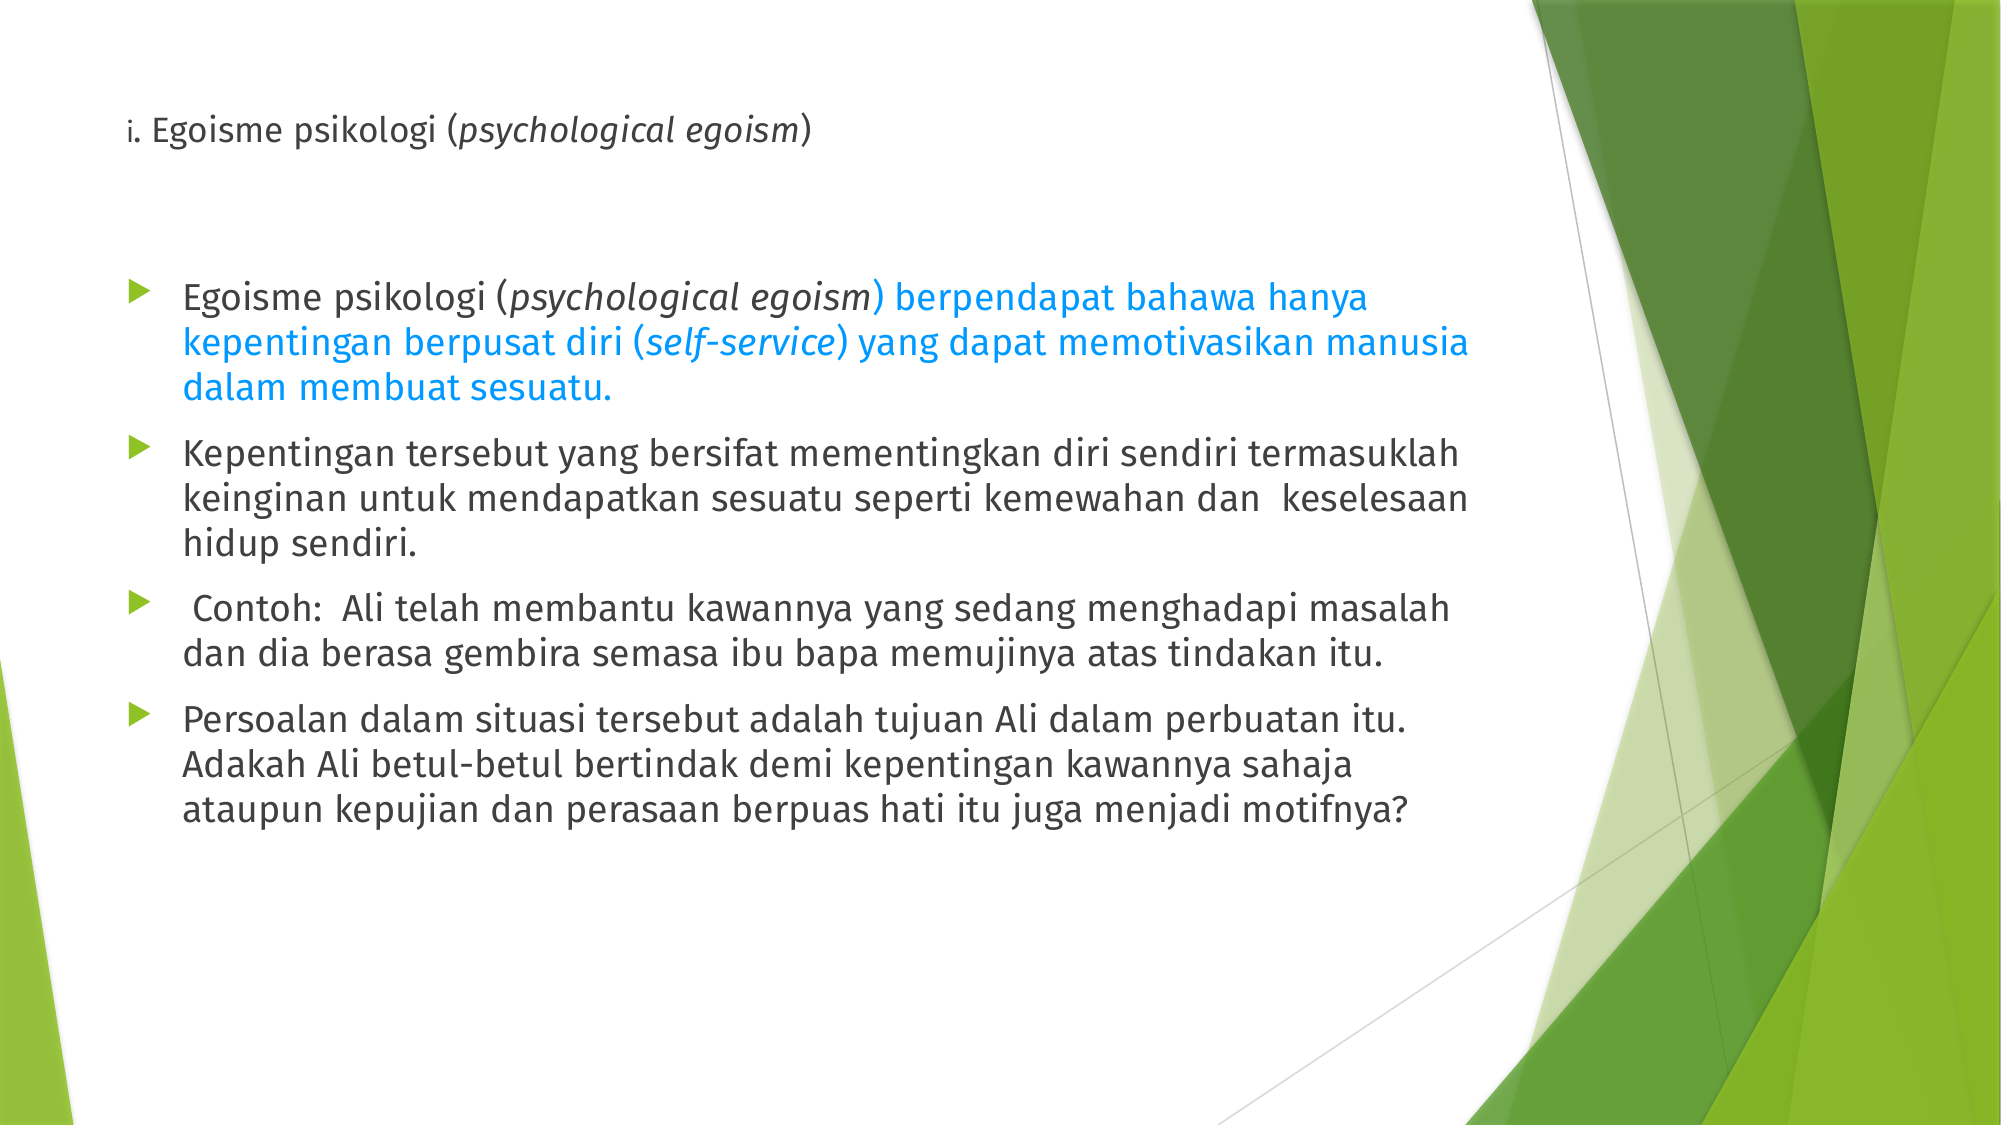

# i. Egoisme psikologi (psychological egoism)

Egoisme psikologi (psychological egoism) berpendapat bahawa hanya kepentingan berpusat diri (self-service) yang dapat memotivasikan manusia dalam membuat sesuatu.
Kepentingan tersebut yang bersifat mementingkan diri sendiri termasuklah keinginan untuk mendapatkan sesuatu seperti kemewahan dan  keselesaan hidup sendiri.
 Contoh:  Ali telah membantu kawannya yang sedang menghadapi masalah dan dia berasa gembira semasa ibu bapa memujinya atas tindakan itu.
Persoalan dalam situasi tersebut adalah tujuan Ali dalam perbuatan itu. Adakah Ali betul-betul bertindak demi kepentingan kawannya sahaja ataupun kepujian dan perasaan berpuas hati itu juga menjadi motifnya?